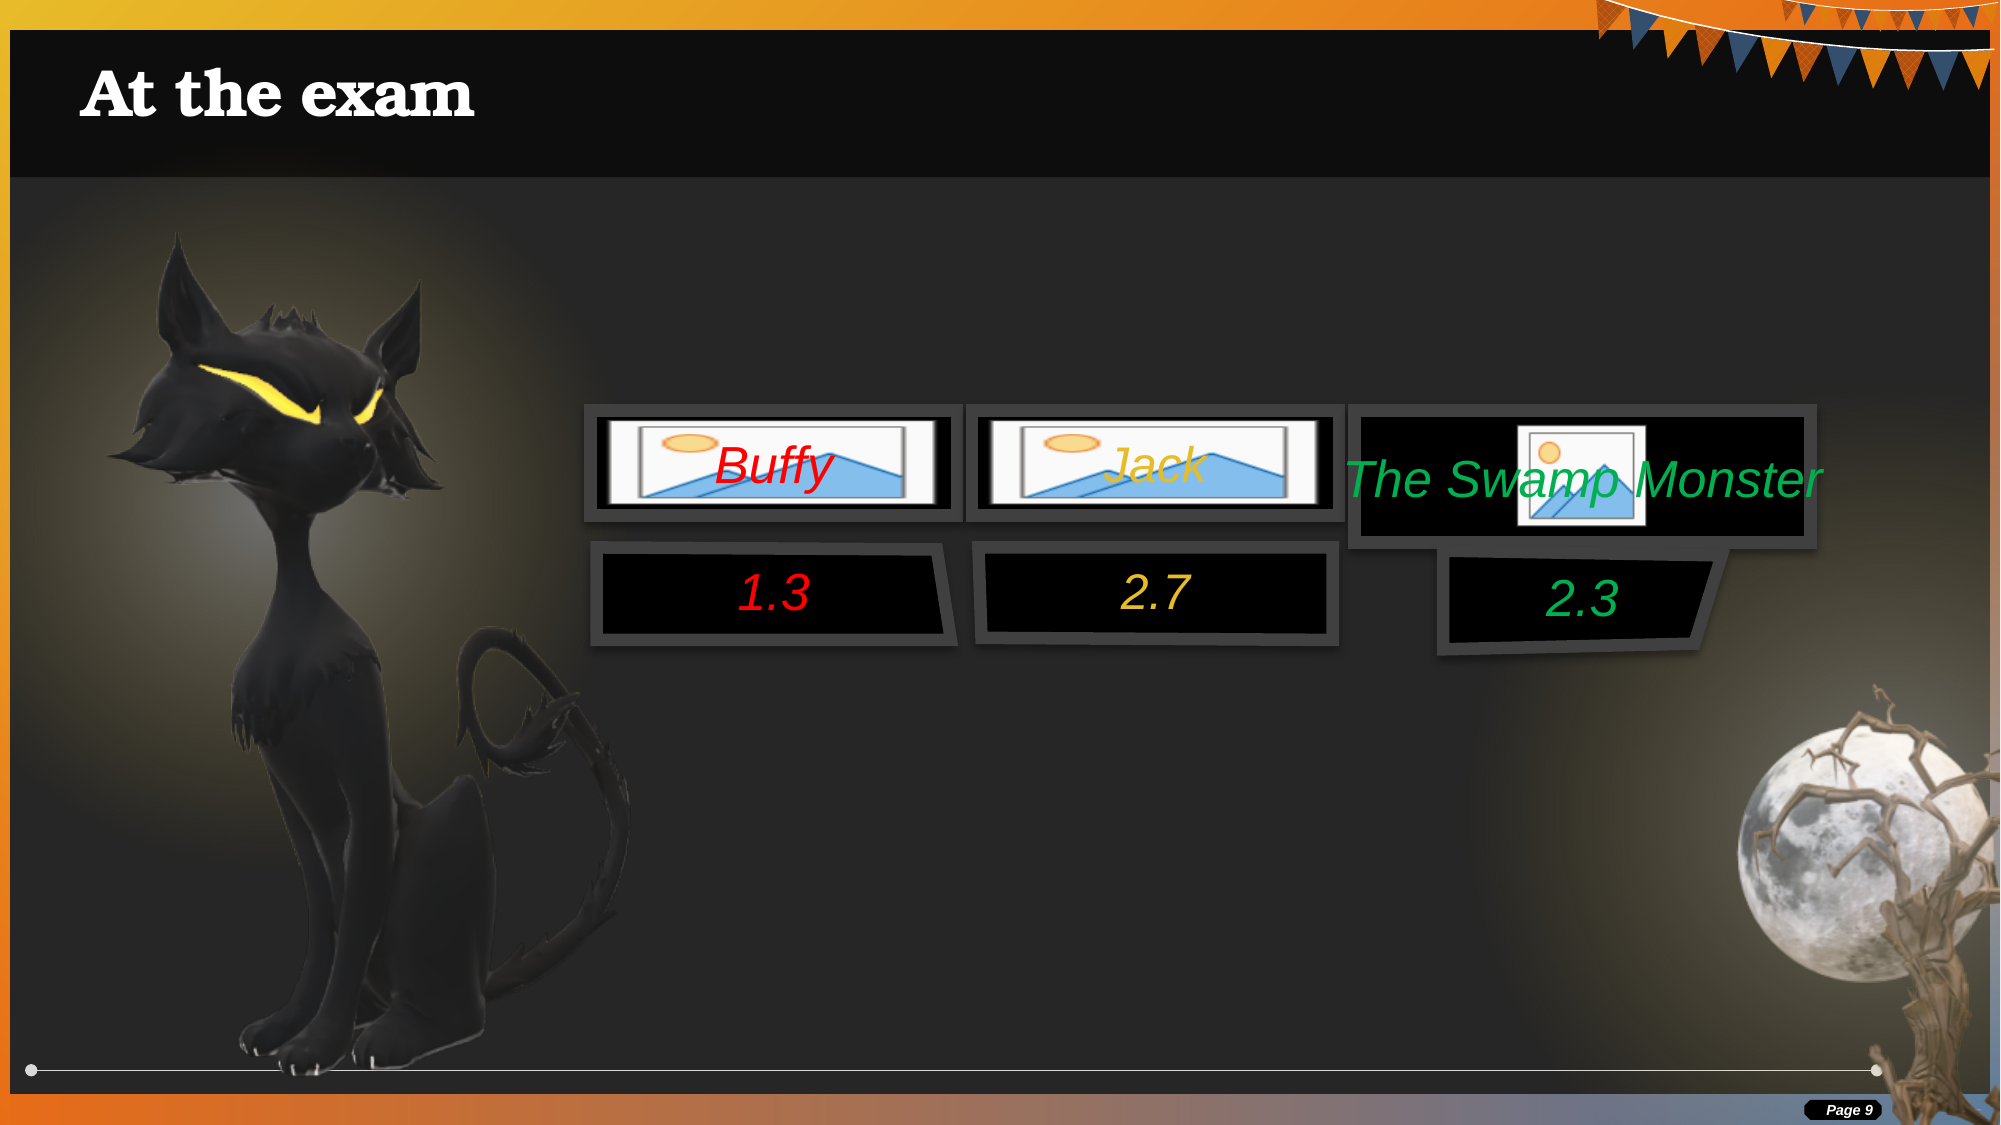

# At the exam
Buffy
Jack
The Swamp Monster
2.7
1.3
2.3
 Page 9